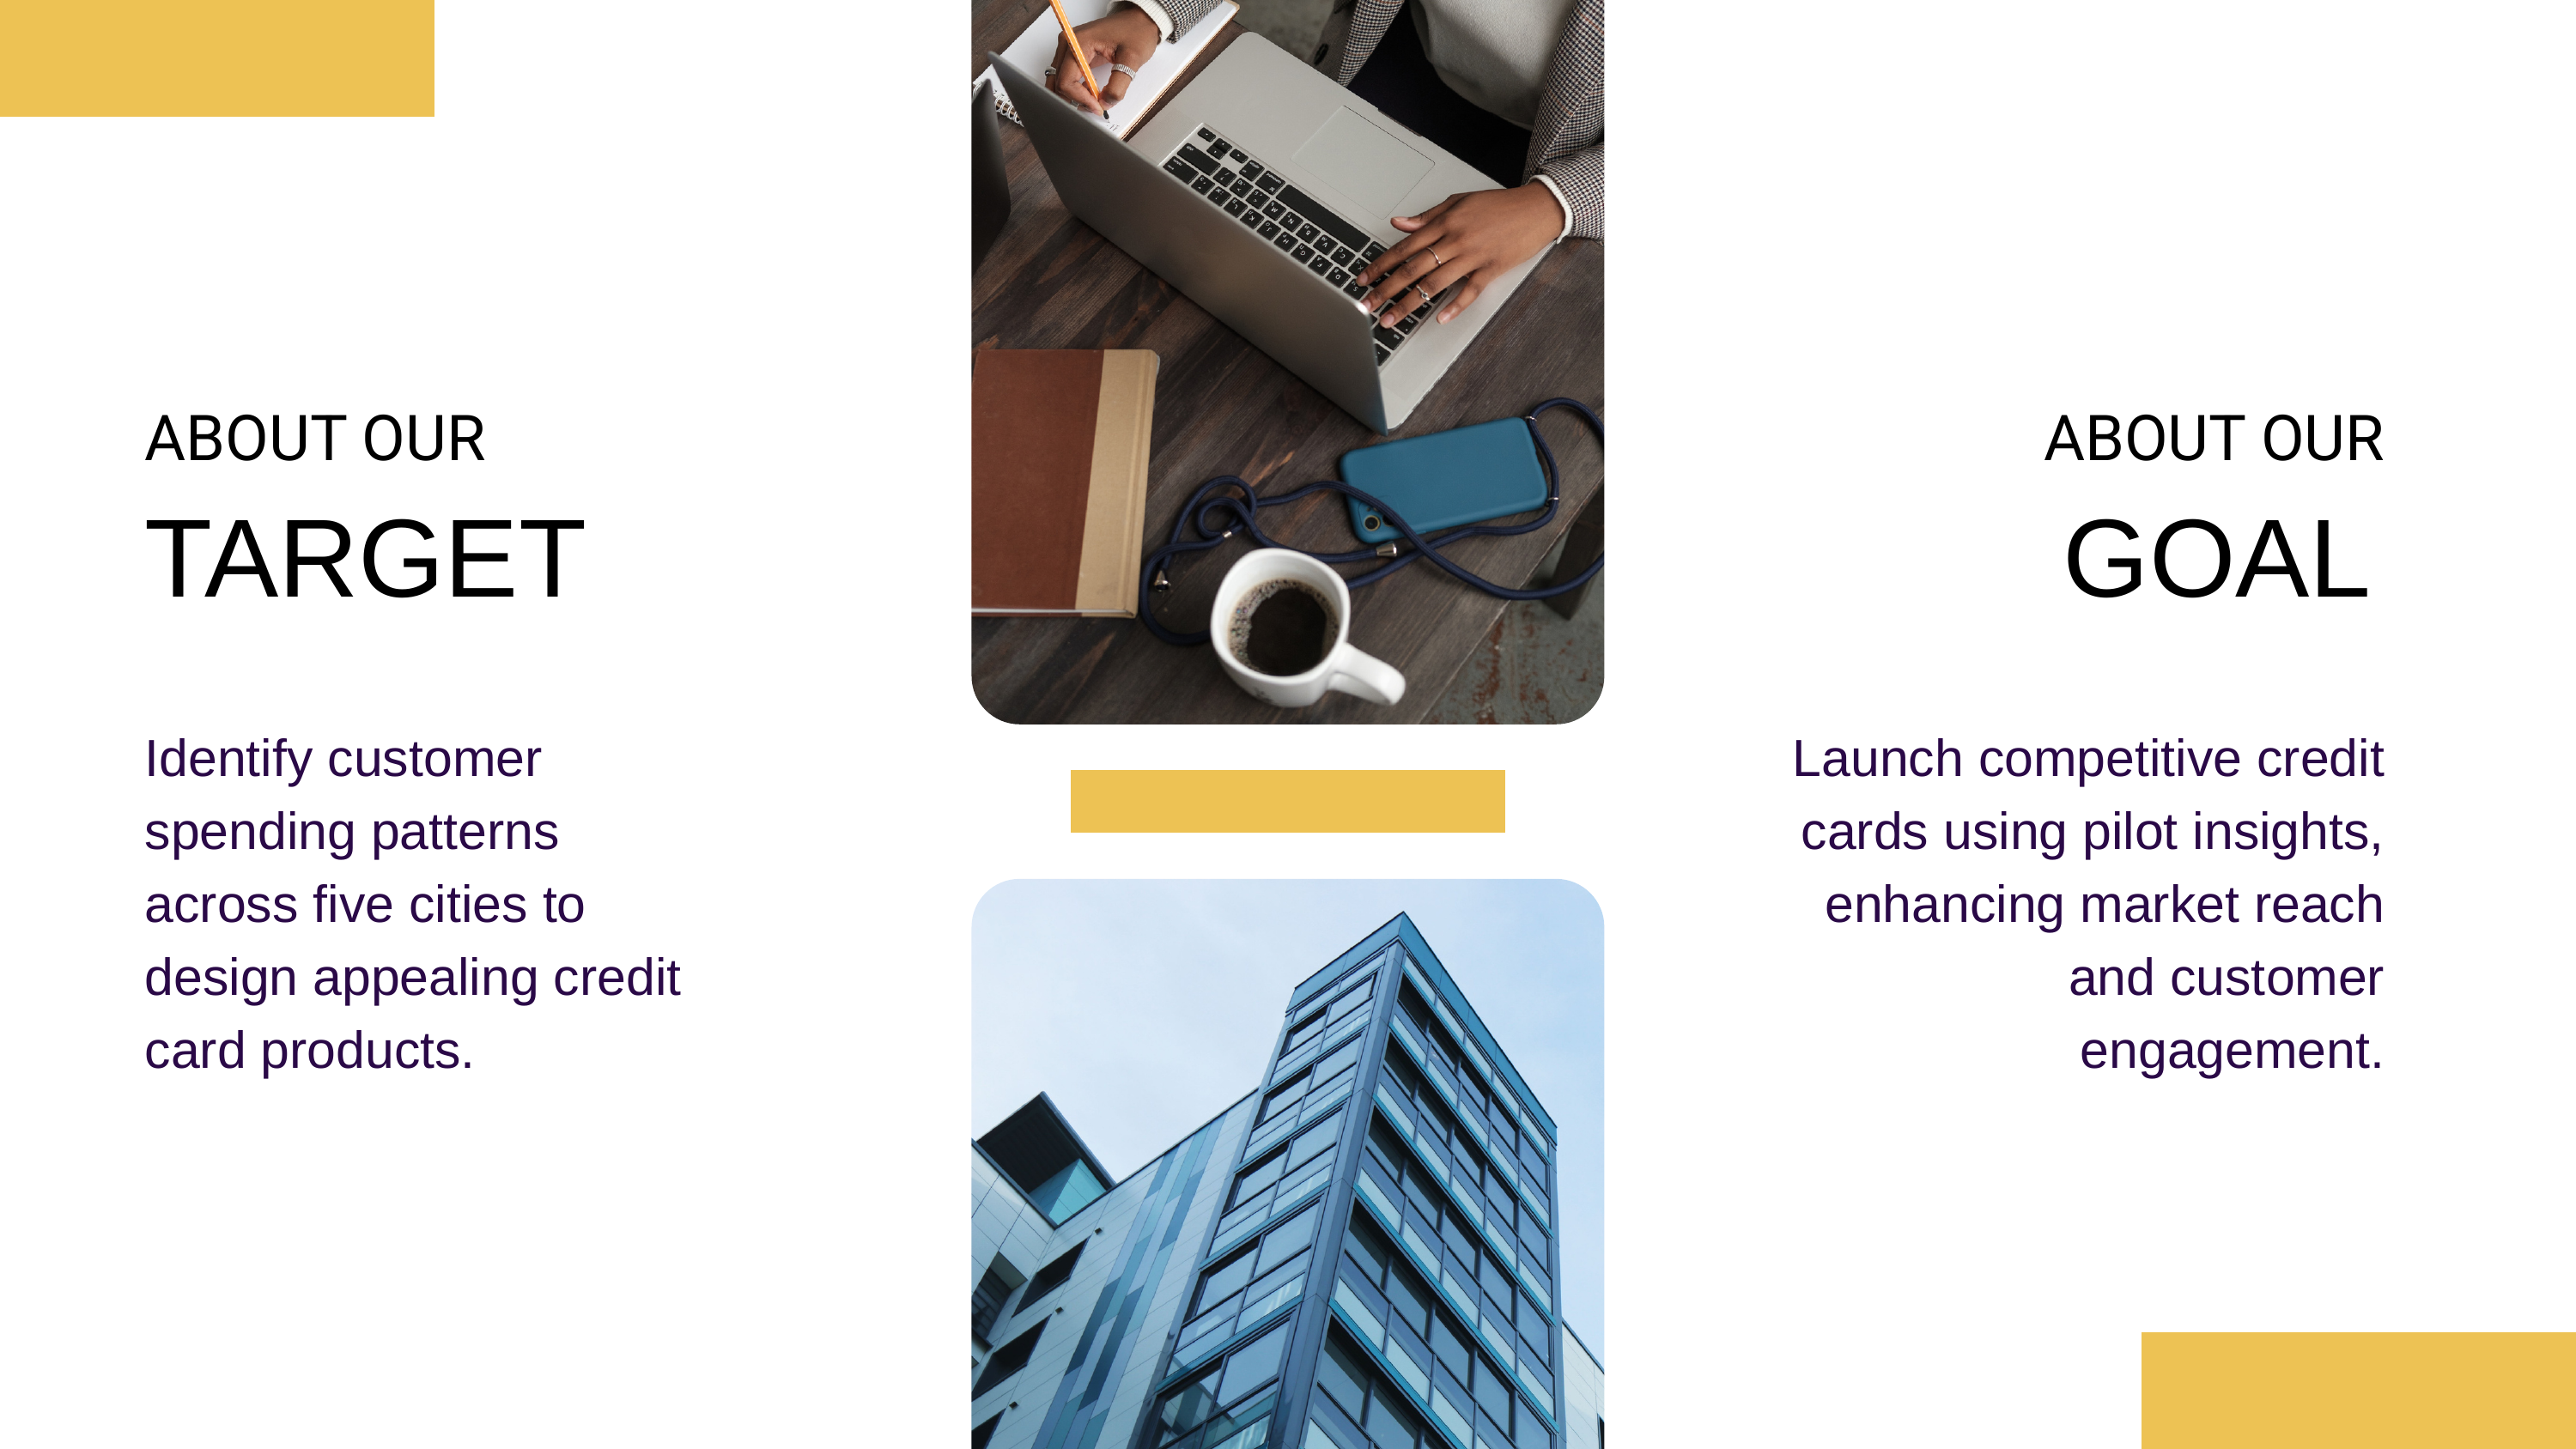

ABOUT OUR
ABOUT OUR
TARGET
GOAL
Identify customer spending patterns across five cities to design appealing credit card products.
Launch competitive credit cards using pilot insights, enhancing market reach and customer engagement.